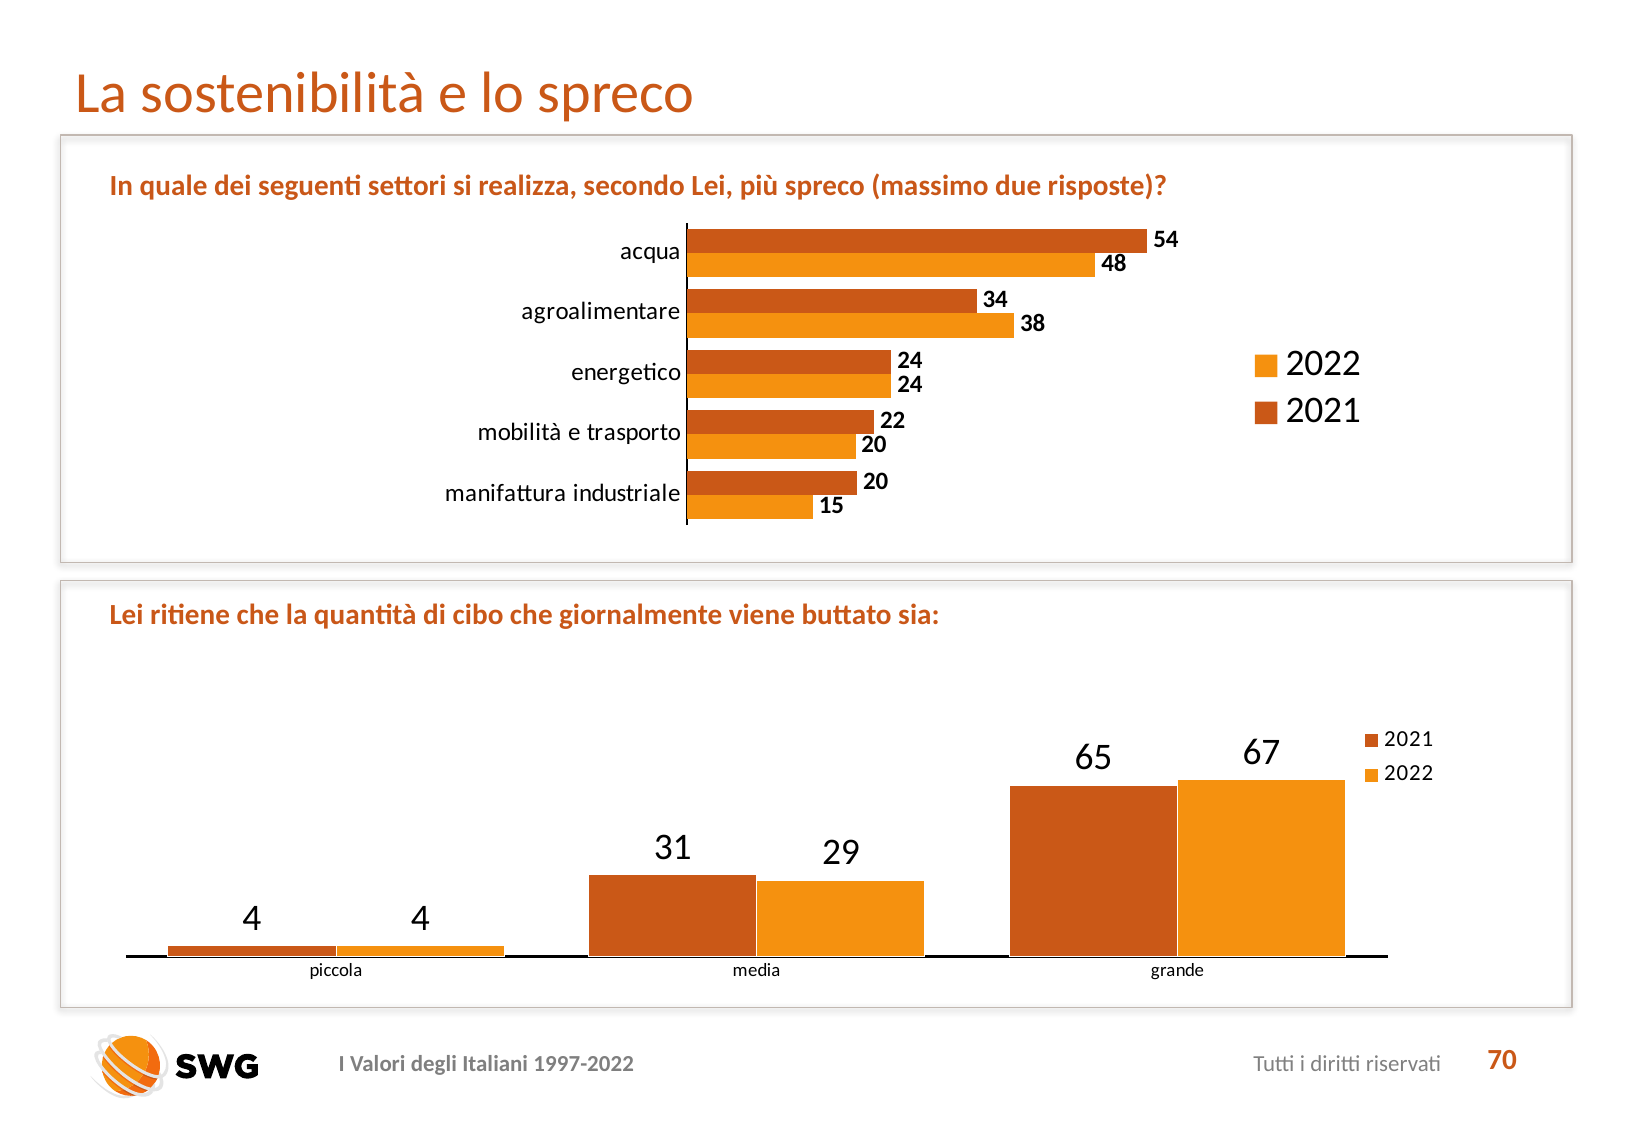

# La sostenibilità e lo spreco

In quale dei seguenti settori si realizza, secondo Lei, più spreco (massimo due risposte)?

### Chart

| Category | 2021 | 2022 |
|---|---|---|
| acqua | 54.0 | 47.9 |
| agroalimentare | 34.0 | 38.4 |
| energetico | 24.0 | 24.0 |
| mobilità e trasporto | 22.0 | 19.8 |
| manifattura industriale | 20.0 | 14.8 |
Lei ritiene che la quantità di cibo che giornalmente viene buttato sia:

### Chart

| Category | 2021 | 2022 |
|---|---|---|
| piccola | 4.0 | 4.0 |
| media | 31.0 | 29.0 |
| grande | 65.0 | 67.0 |
70